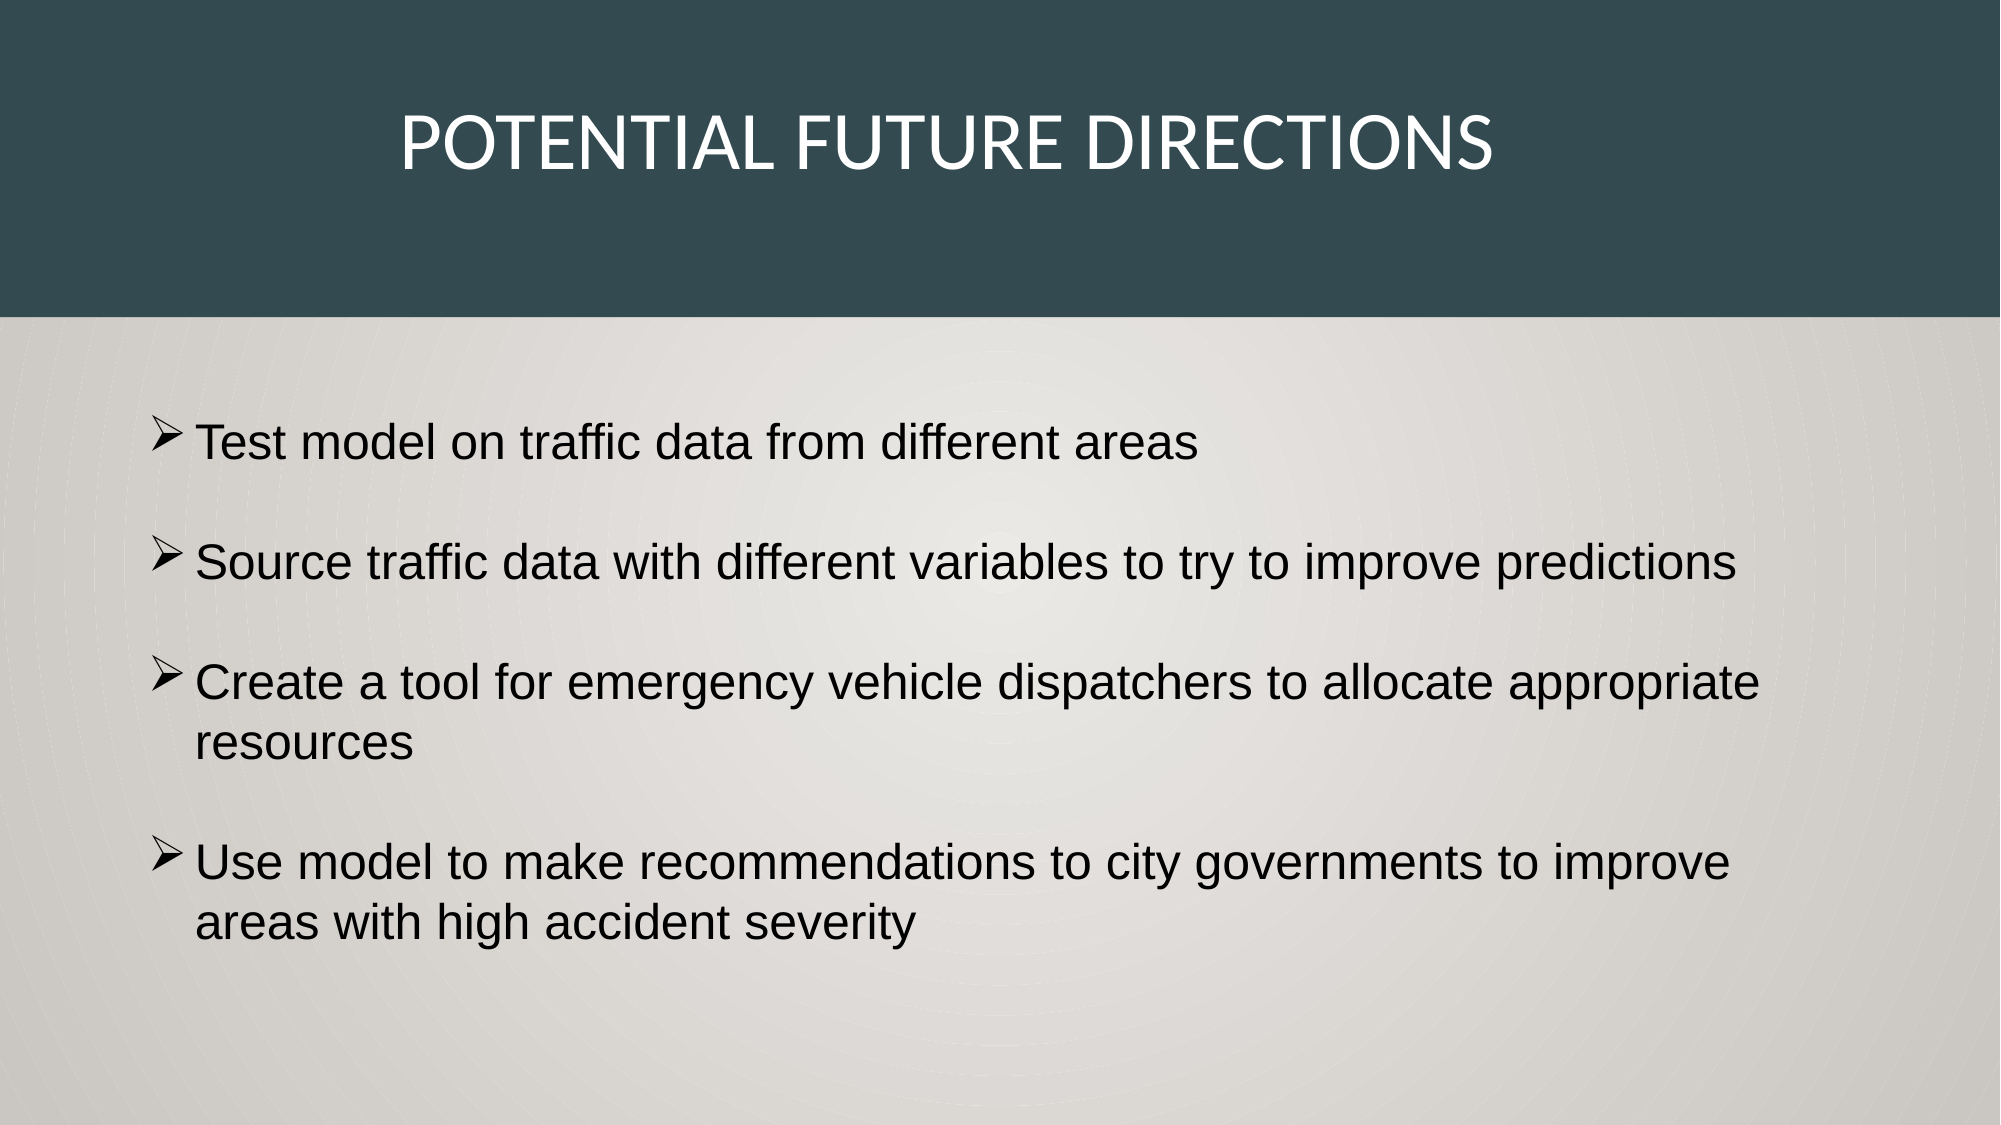

# Potential Future Directions
Test model on traffic data from different areas

Source traffic data with different variables to try to improve predictions

Create a tool for emergency vehicle dispatchers to allocate appropriate resources

Use model to make recommendations to city governments to improve areas with high accident severity